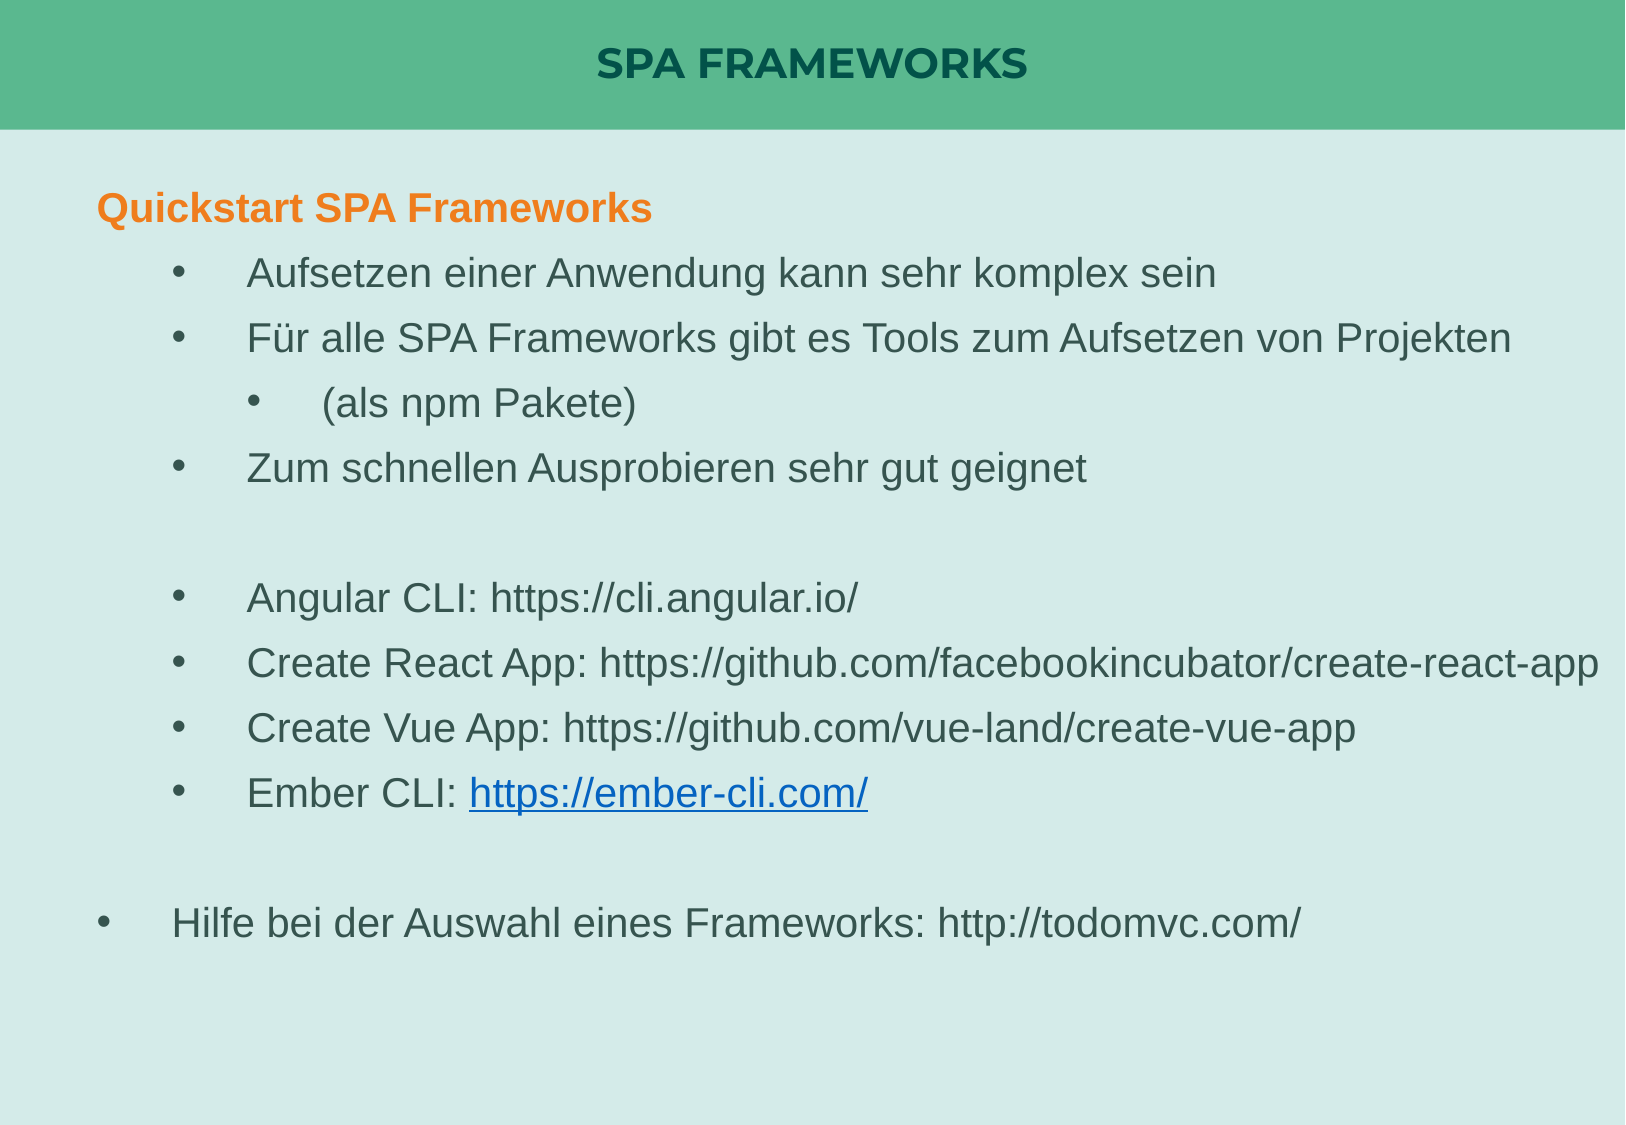

# SPA FrameWorks
Quickstart SPA Frameworks
Aufsetzen einer Anwendung kann sehr komplex sein
Für alle SPA Frameworks gibt es Tools zum Aufsetzen von Projekten
(als npm Pakete)
Zum schnellen Ausprobieren sehr gut geignet

Angular CLI: https://cli.angular.io/
Create React App: https://github.com/facebookincubator/create-react-app
Create Vue App: https://github.com/vue-land/create-vue-app
Ember CLI: https://ember-cli.com/

Hilfe bei der Auswahl eines Frameworks: http://todomvc.com/